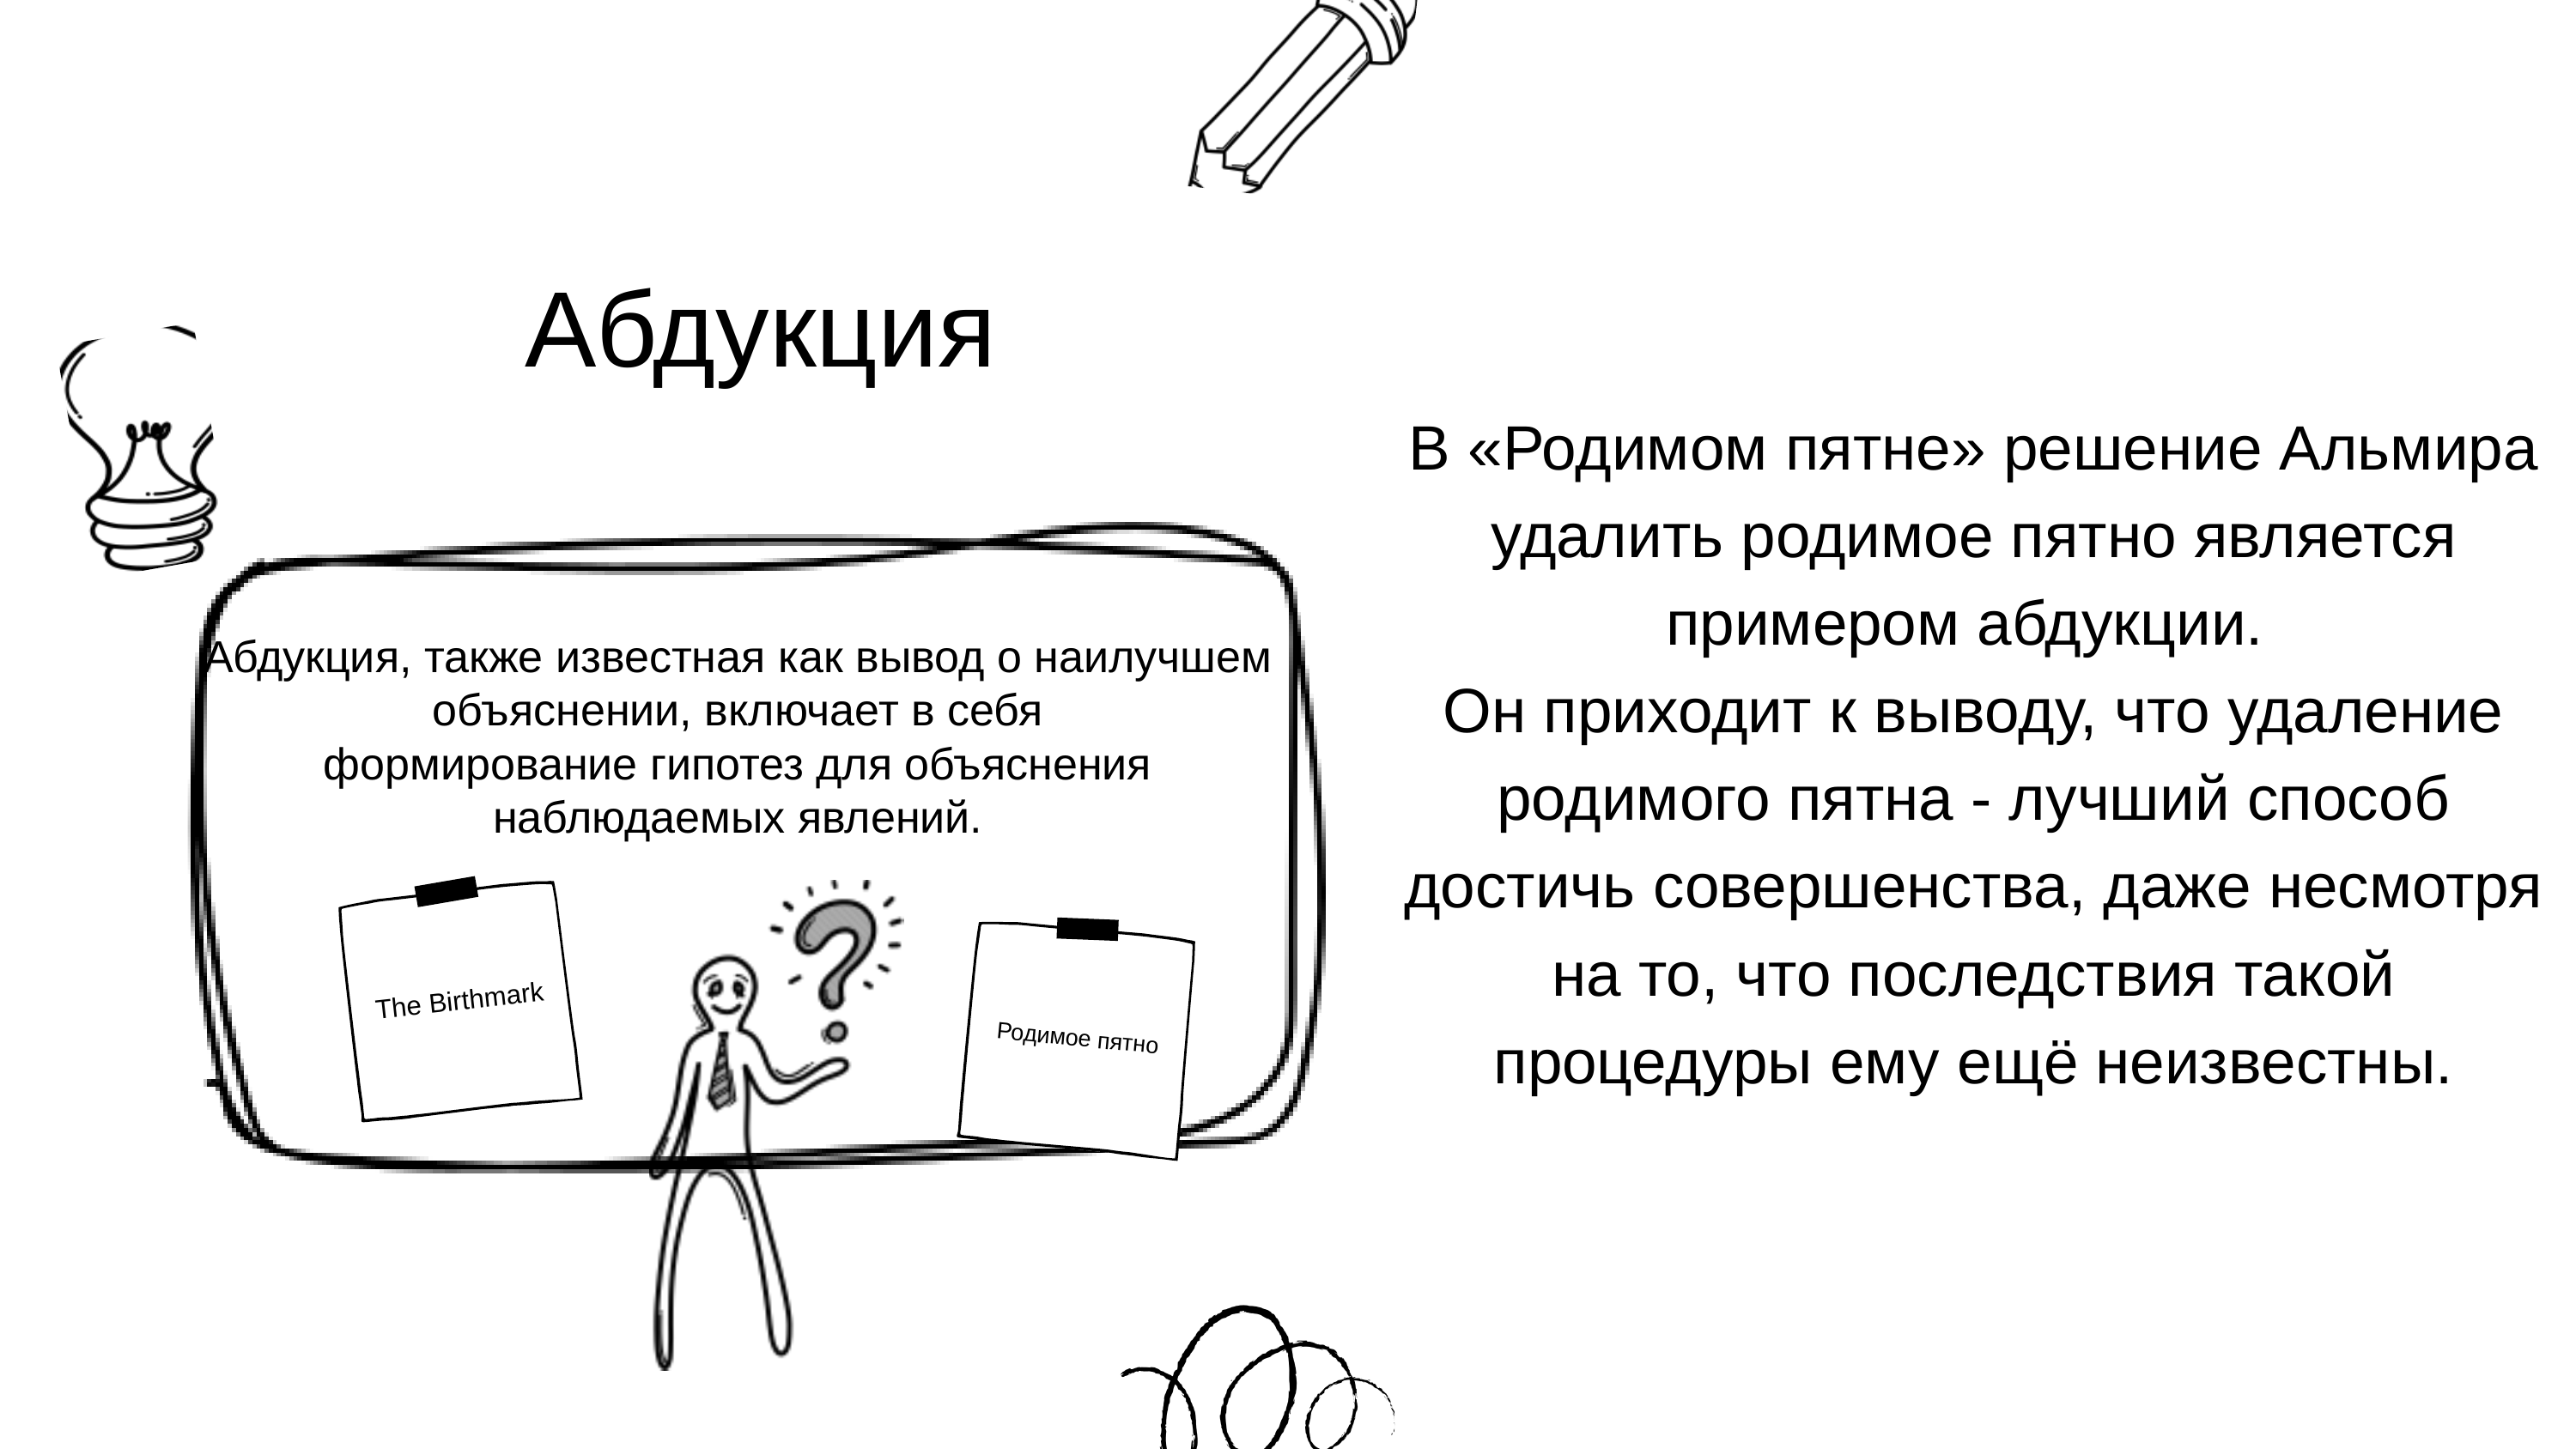

Абдукция

В «Родимом пятне» решение Альмира удалить родимое пятно является примером абдукции.
Он приходит к выводу, что удаление родимого пятна - лучший способ достичь совершенства, даже несмотря на то, что последствия такой процедуры ему ещё неизвестны.

Абдукция, также известная как вывод о наилучшем объяснении, включает в себя
формирование гипотез для объяснения наблюдаемых явлений.

The Birthmark
Родимое пятно